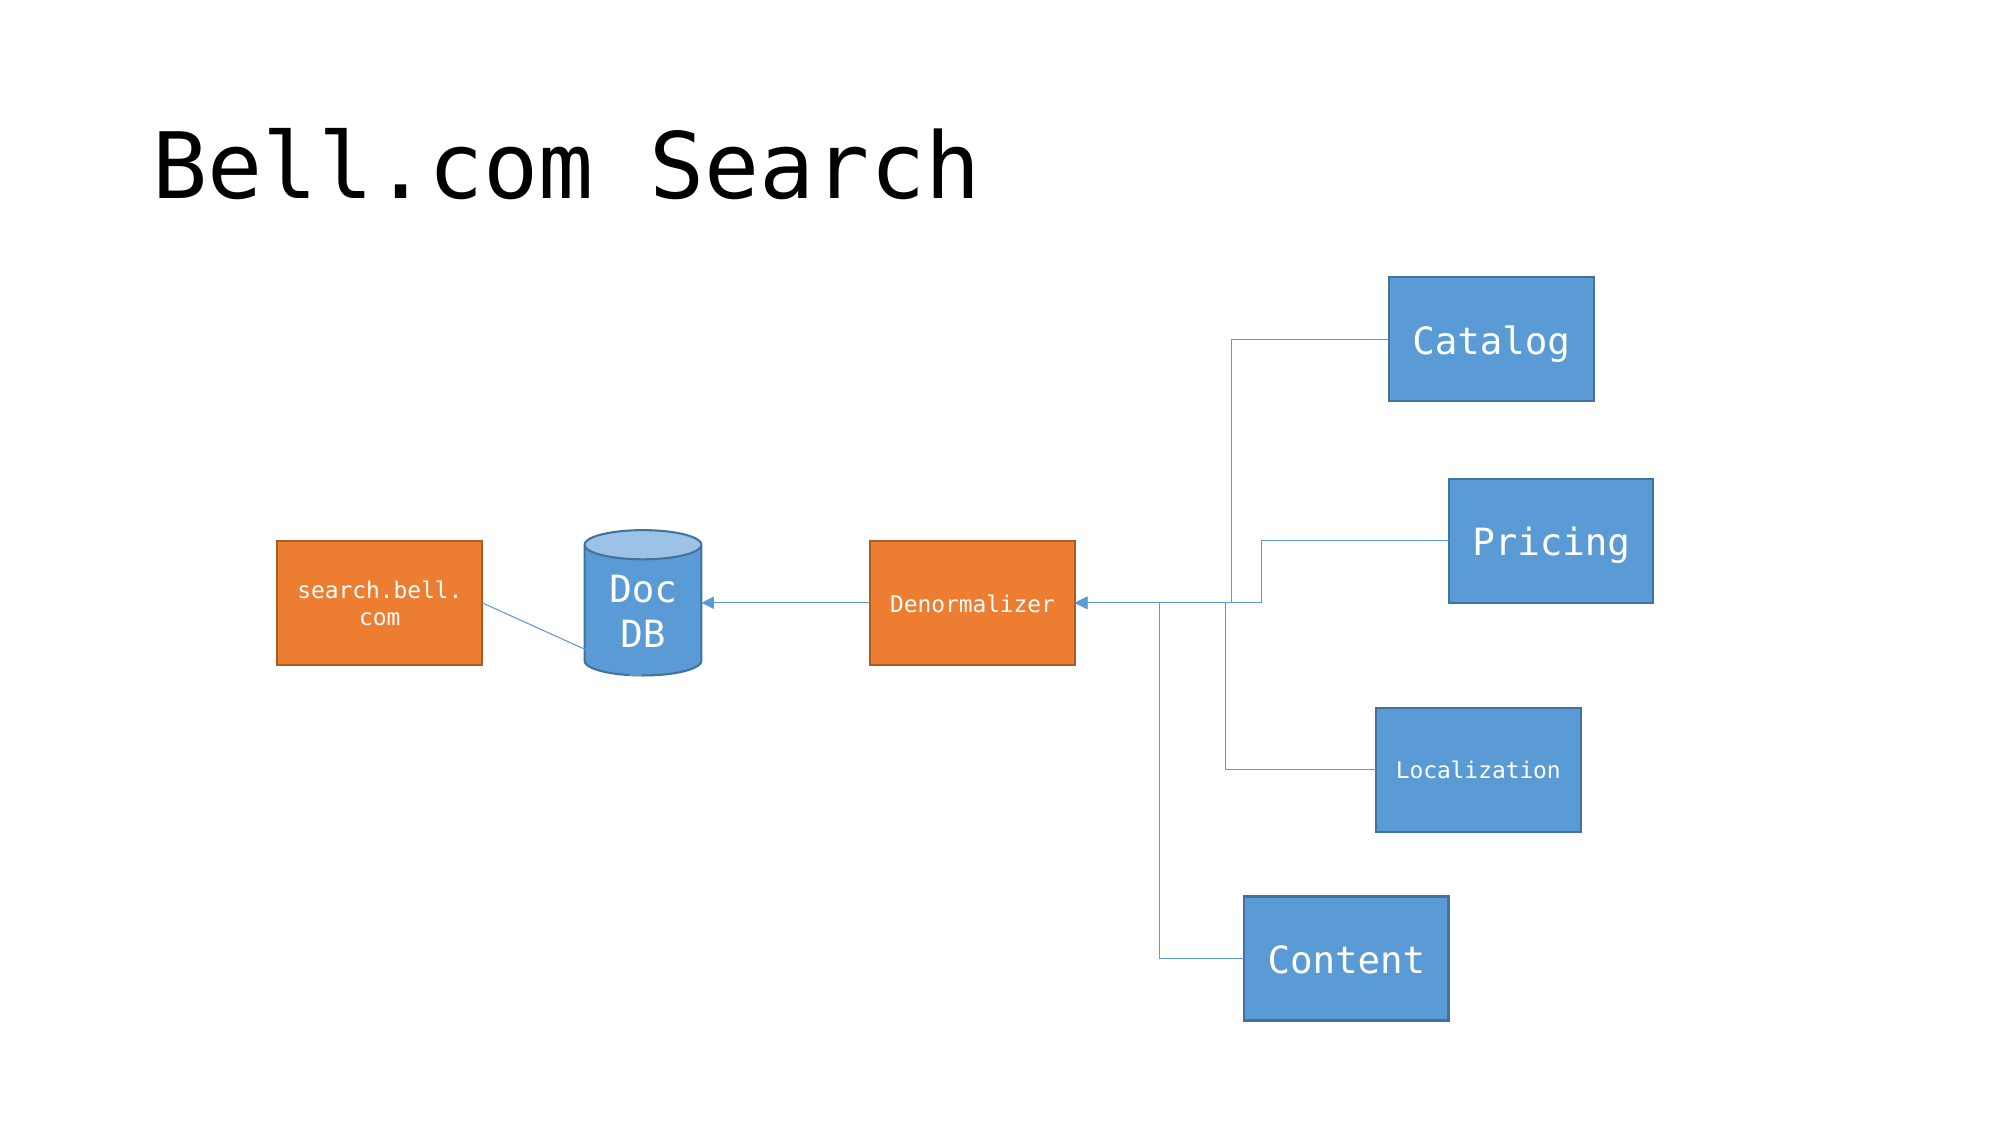

# Bell.com Search
Catalog
Pricing
DocDB
search.bell.com
Denormalizer
Localization
Content